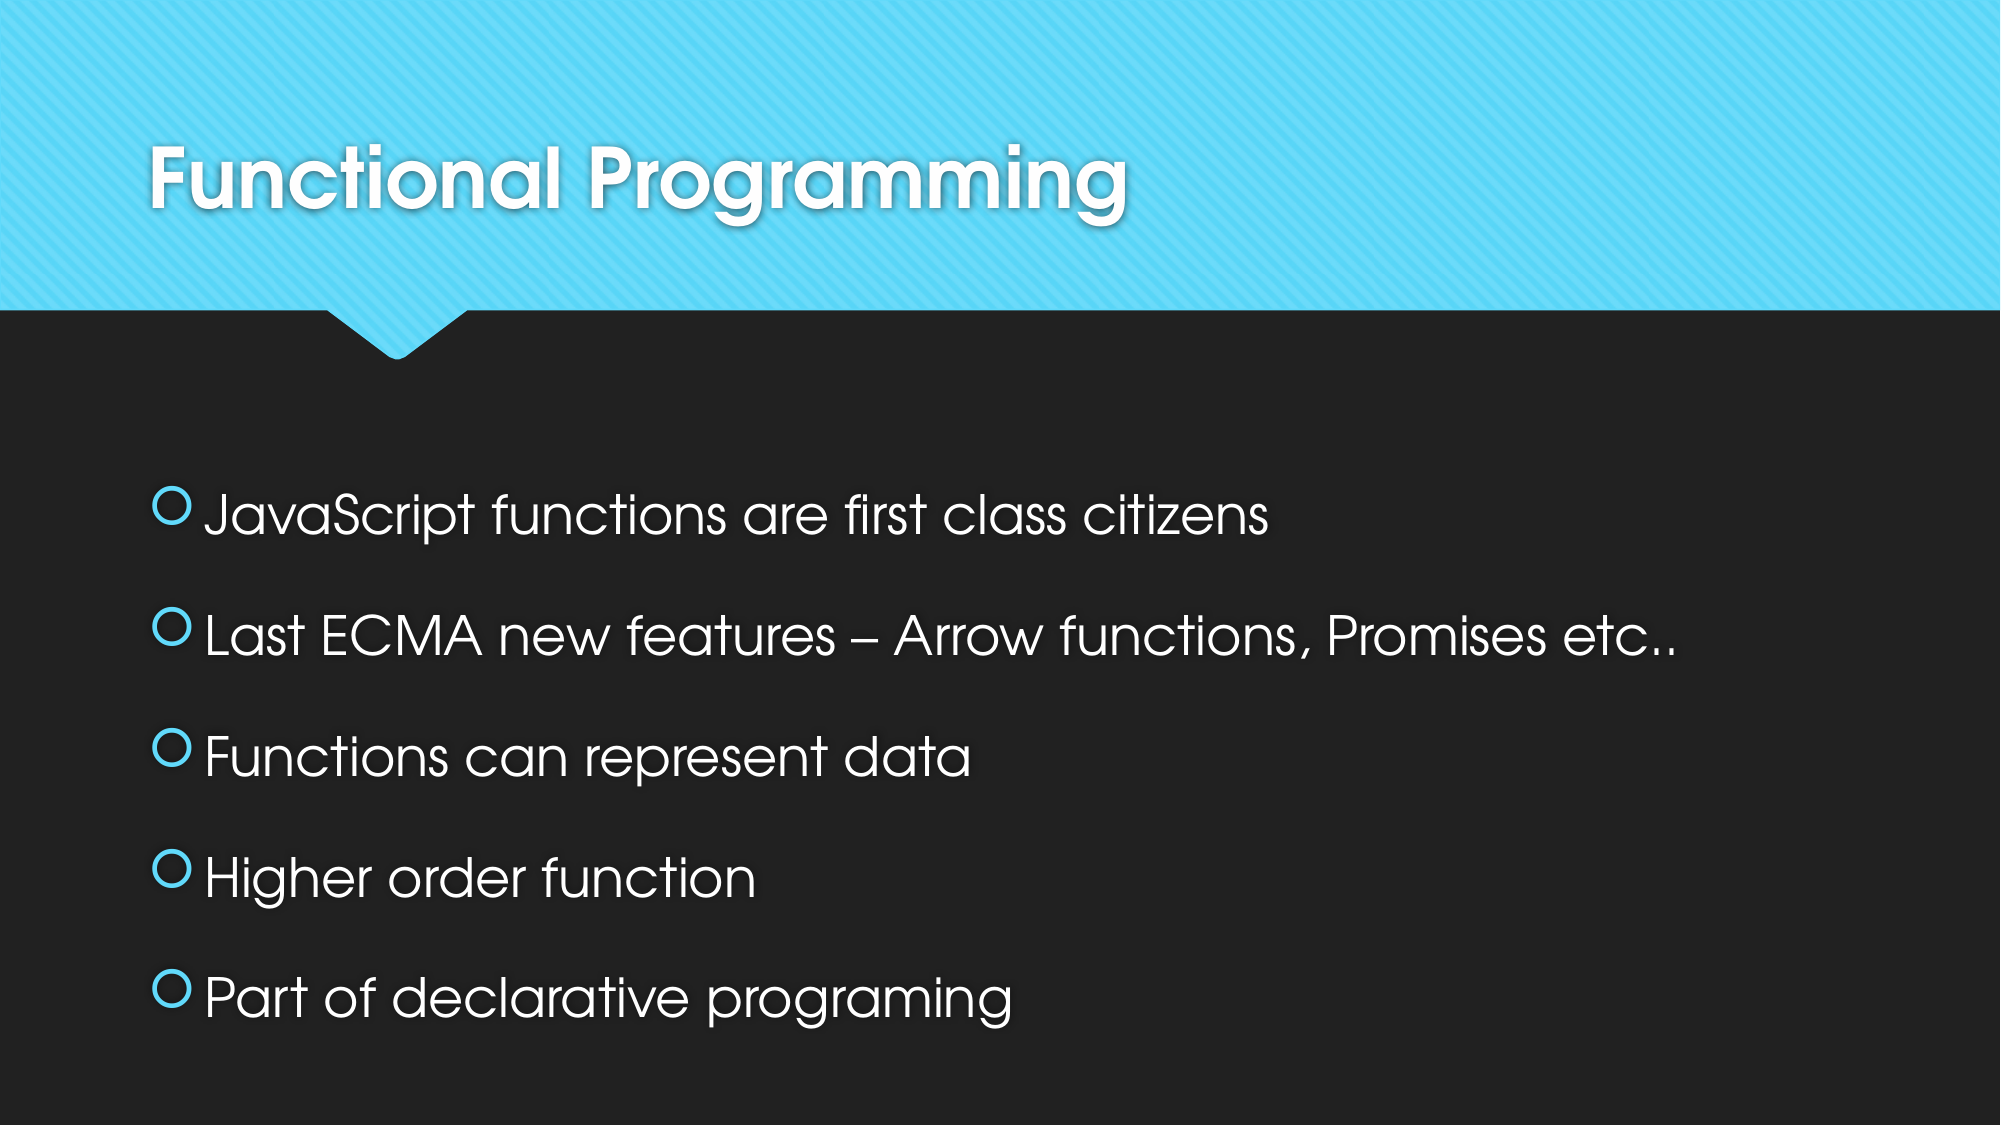

# Functional Programming
JavaScript functions are first class citizens
Last ECMA new features – Arrow functions, Promises etc..
Functions can represent data
Higher order function
Part of declarative programing